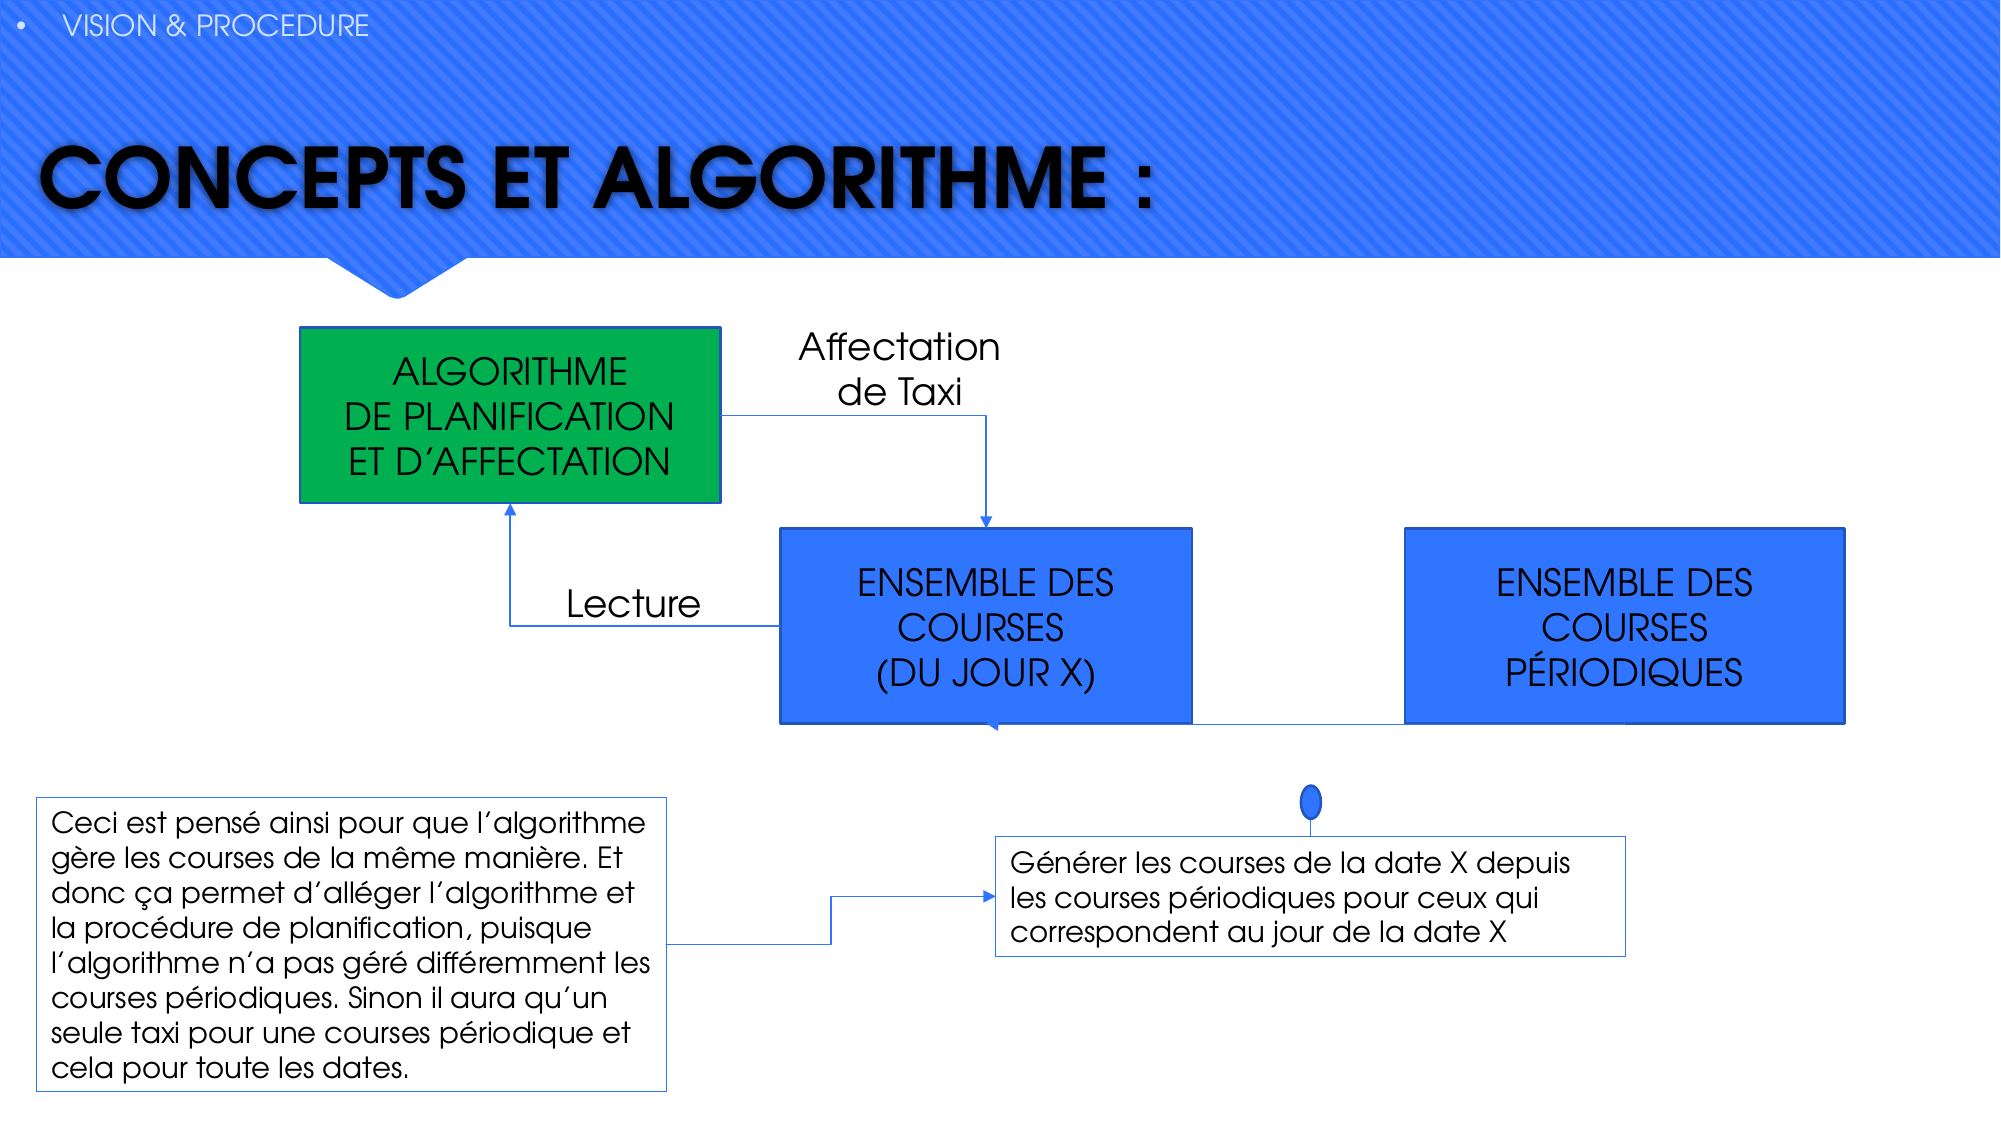

VISION & PROCEDURE
# CONCEPTS ET ALGORITHME :
Affectation de Taxi
ALGORITHME
DE PLANIFICATION
ET D’AFFECTATION
ENSEMBLE DES
COURSES
(DU JOUR X)
ENSEMBLE DES COURSES PÉRIODIQUES
Lecture

Ceci est pensé ainsi pour que l’algorithme gère les courses de la même manière. Et donc ça permet d’alléger l’algorithme et la procédure de planification, puisque l’algorithme n’a pas géré différemment les courses périodiques. Sinon il aura qu’un seule taxi pour une courses périodique et cela pour toute les dates.
Générer les courses de la date X depuis les courses périodiques pour ceux qui correspondent au jour de la date X